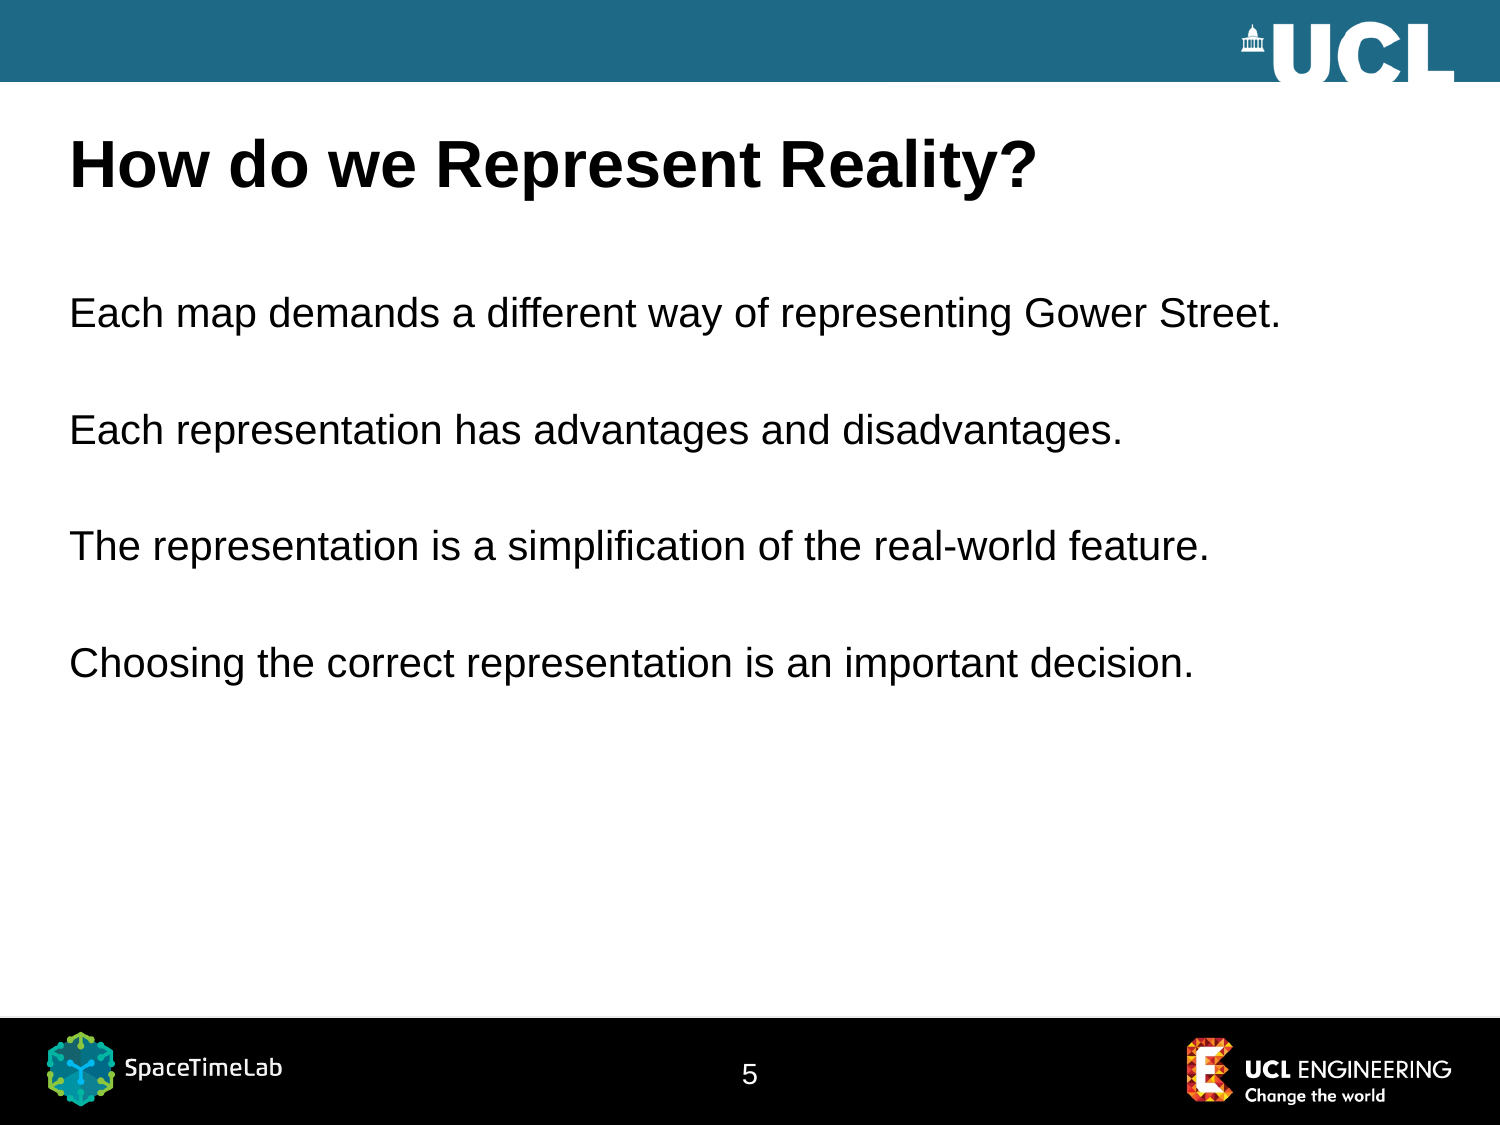

# How do we Represent Reality?

Each map demands a different way of representing Gower Street.

Each representation has advantages and disadvantages.

The representation is a simplification of the real-world feature.

Choosing the correct representation is an important decision.

5